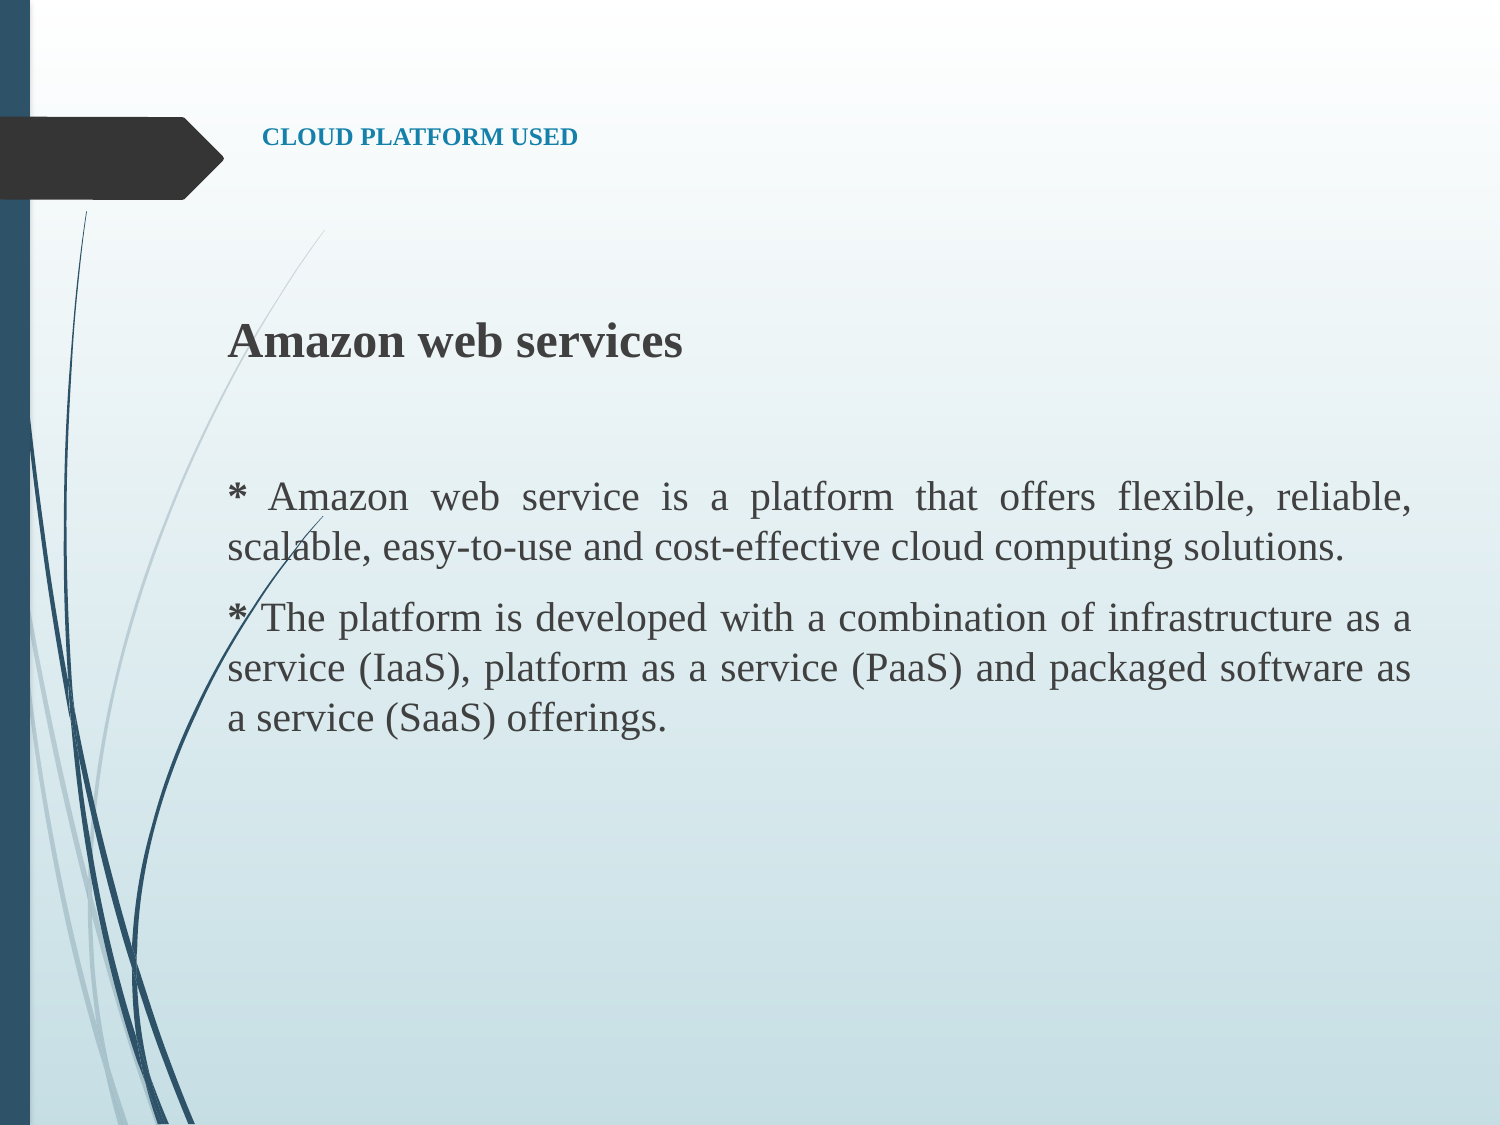

# CLOUD PLATFORM USED
Amazon web services

* Amazon web service is a platform that offers flexible, reliable, scalable, easy-to-use and cost-effective cloud computing solutions.
* The platform is developed with a combination of infrastructure as a service (IaaS), platform as a service (PaaS) and packaged software as a service (SaaS) offerings.